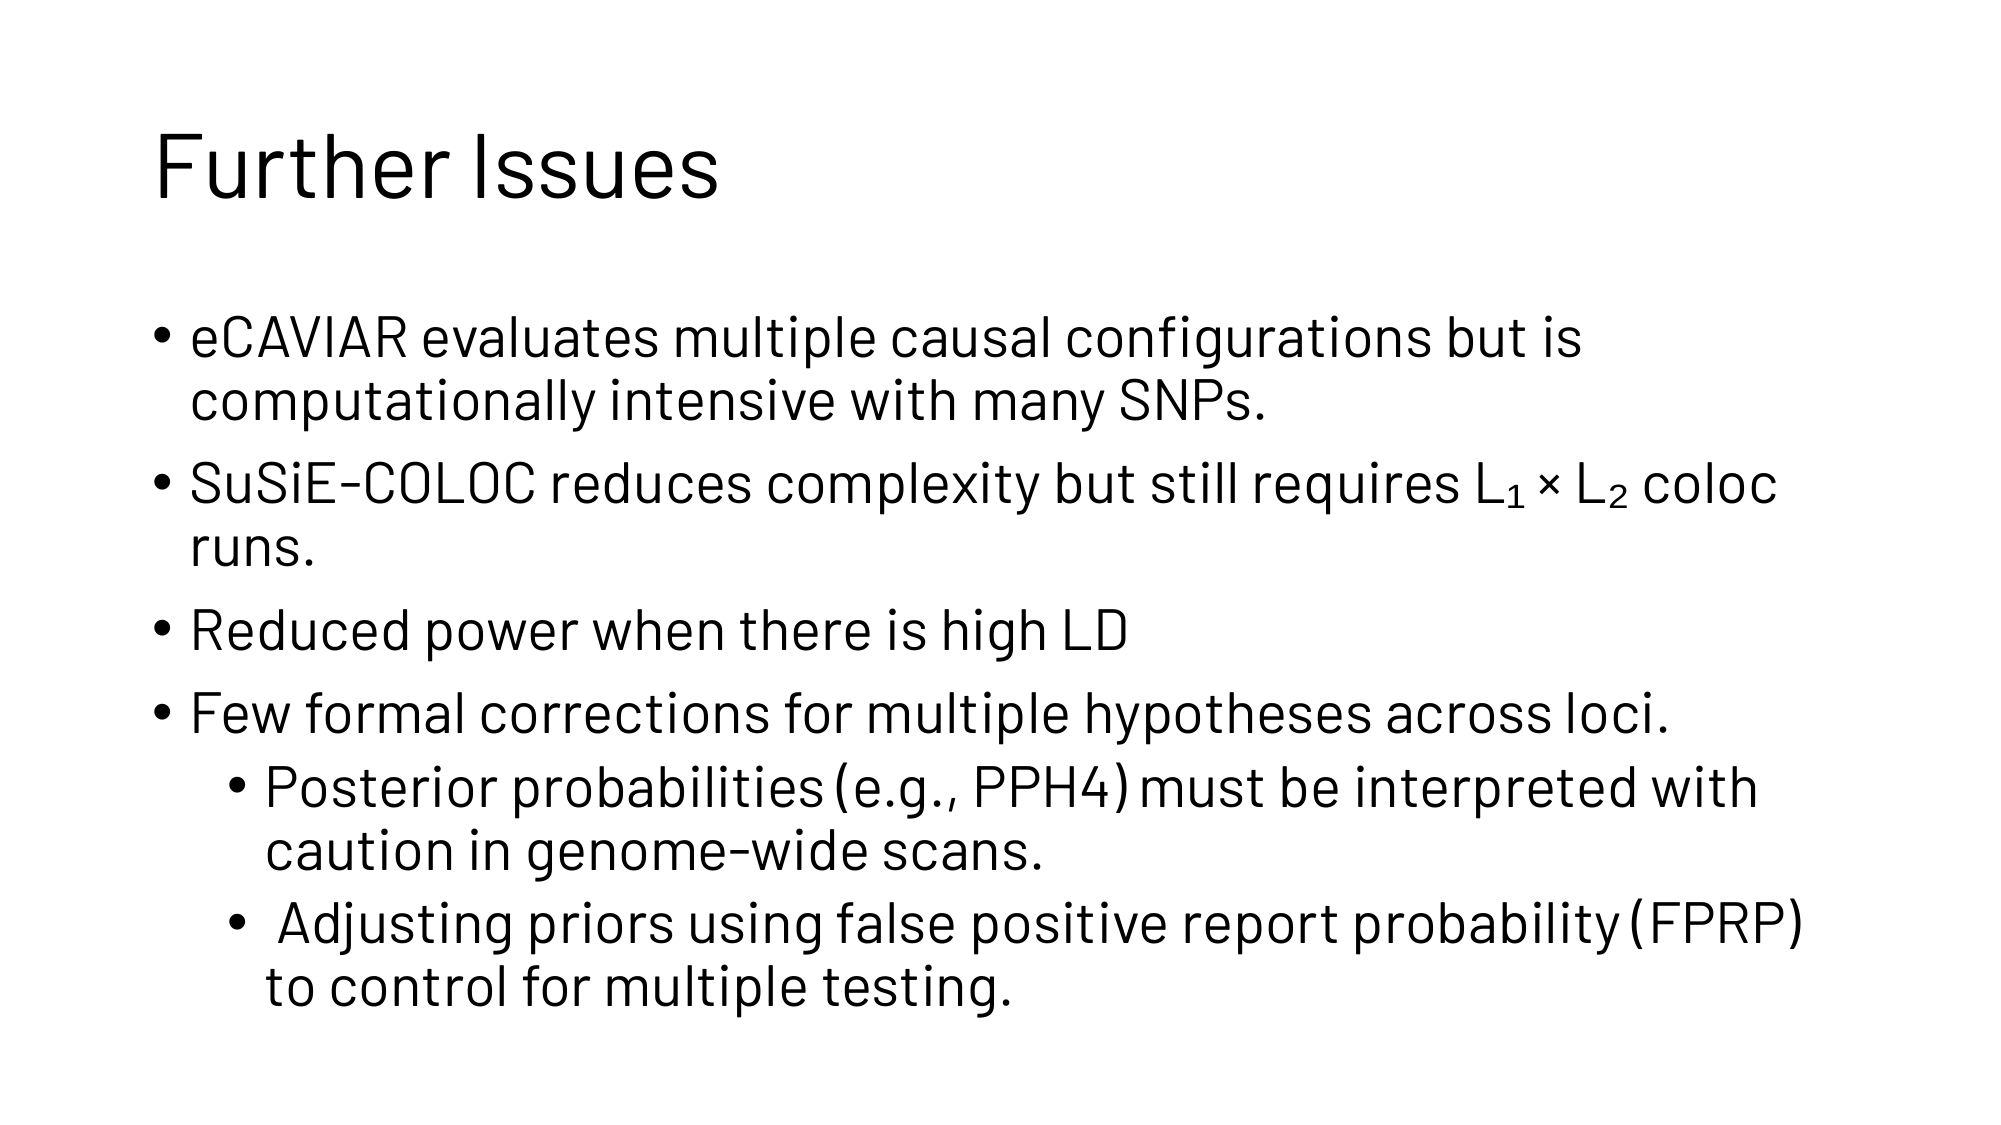

# Further Issues
eCAVIAR evaluates multiple causal configurations but is computationally intensive with many SNPs.
SuSiE-COLOC reduces complexity but still requires L₁ × L₂ coloc runs.
Reduced power when there is high LD
Few formal corrections for multiple hypotheses across loci.
Posterior probabilities (e.g., PPH4) must be interpreted with caution in genome-wide scans.
 Adjusting priors using false positive report probability (FPRP) to control for multiple testing.